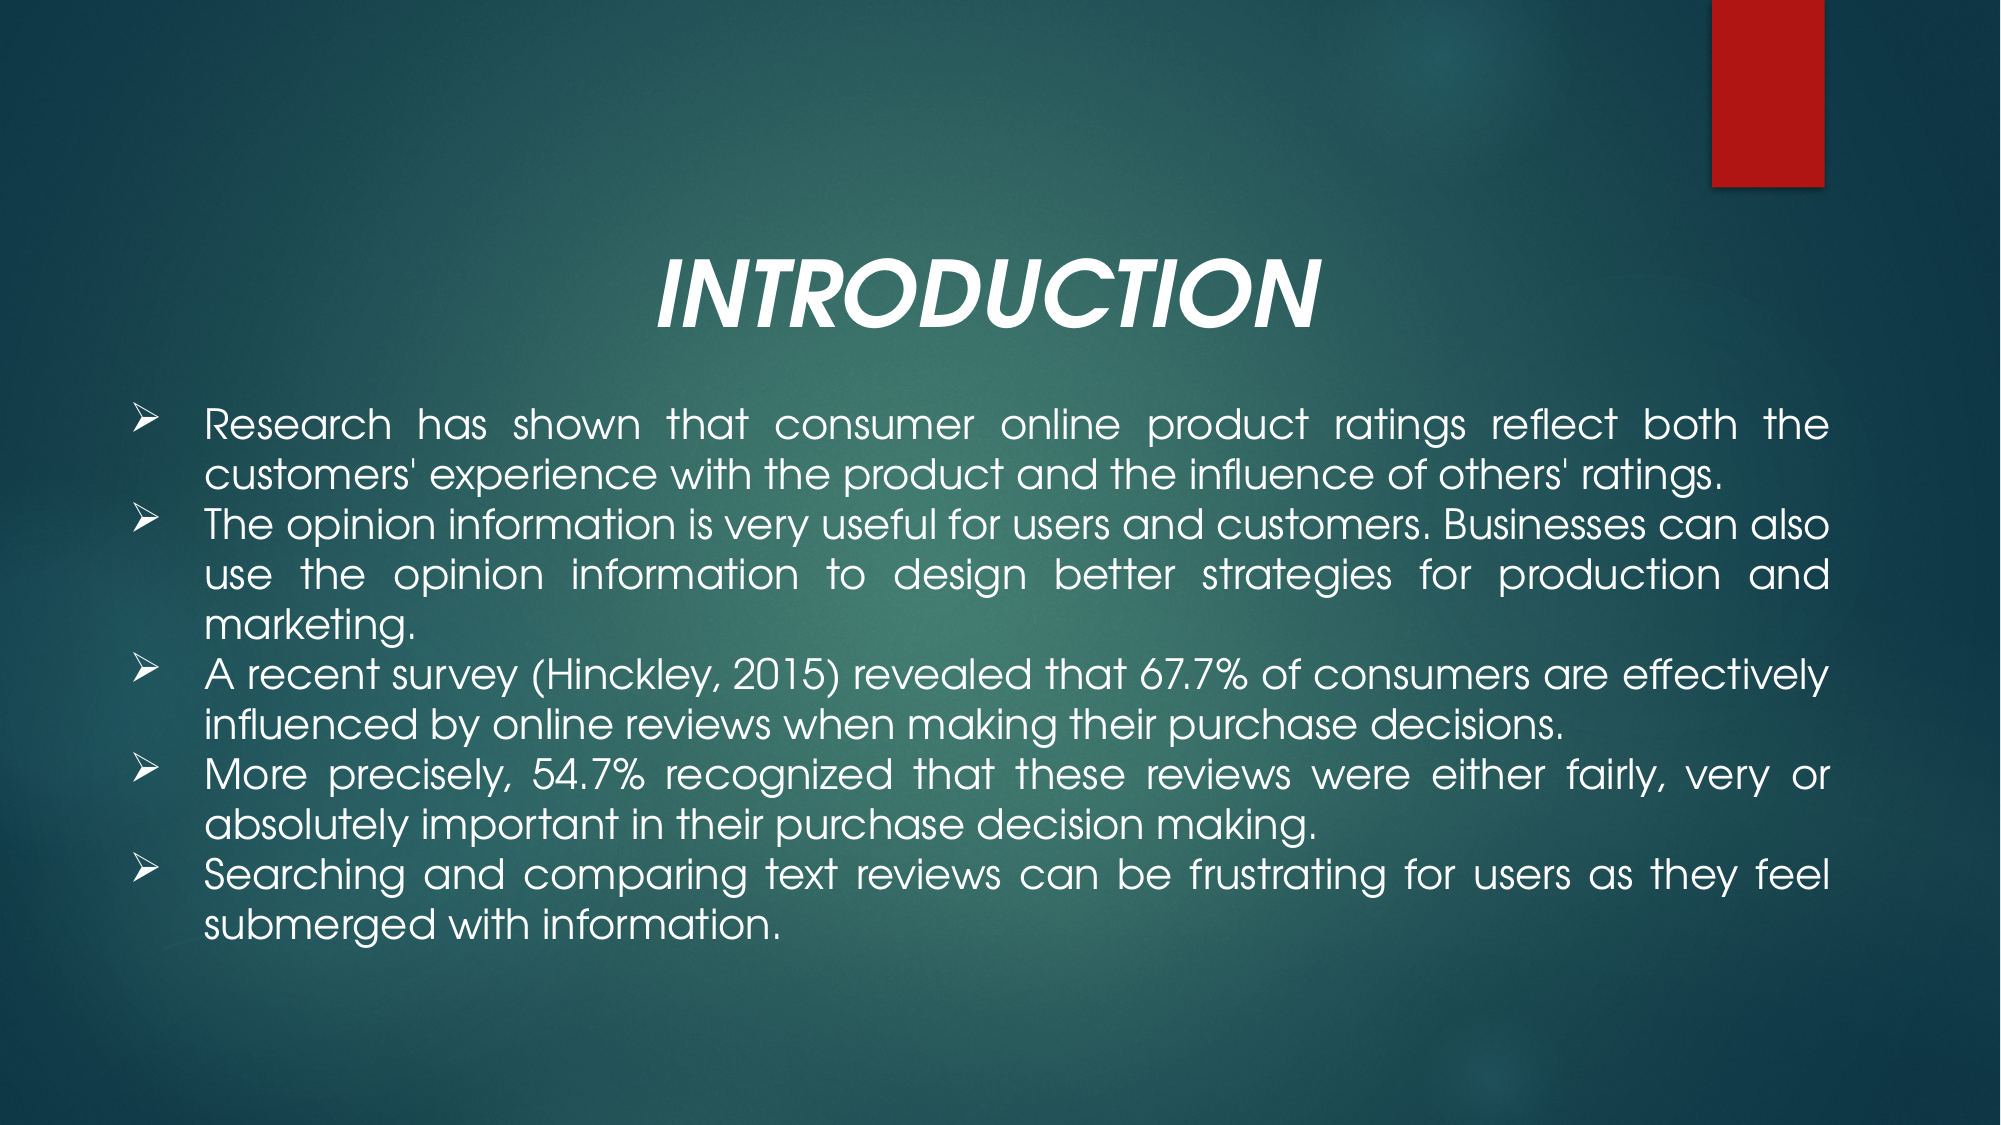

INTRODUCTION
Research has shown that consumer online product ratings reflect both the customers' experience with the product and the influence of others' ratings.
The opinion information is very useful for users and customers. Businesses can also use the opinion information to design better strategies for production and marketing.
A recent survey (Hinckley, 2015) revealed that 67.7% of consumers are effectively influenced by online reviews when making their purchase decisions.
More precisely, 54.7% recognized that these reviews were either fairly, very or absolutely important in their purchase decision making.
Searching and comparing text reviews can be frustrating for users as they feel submerged with information.